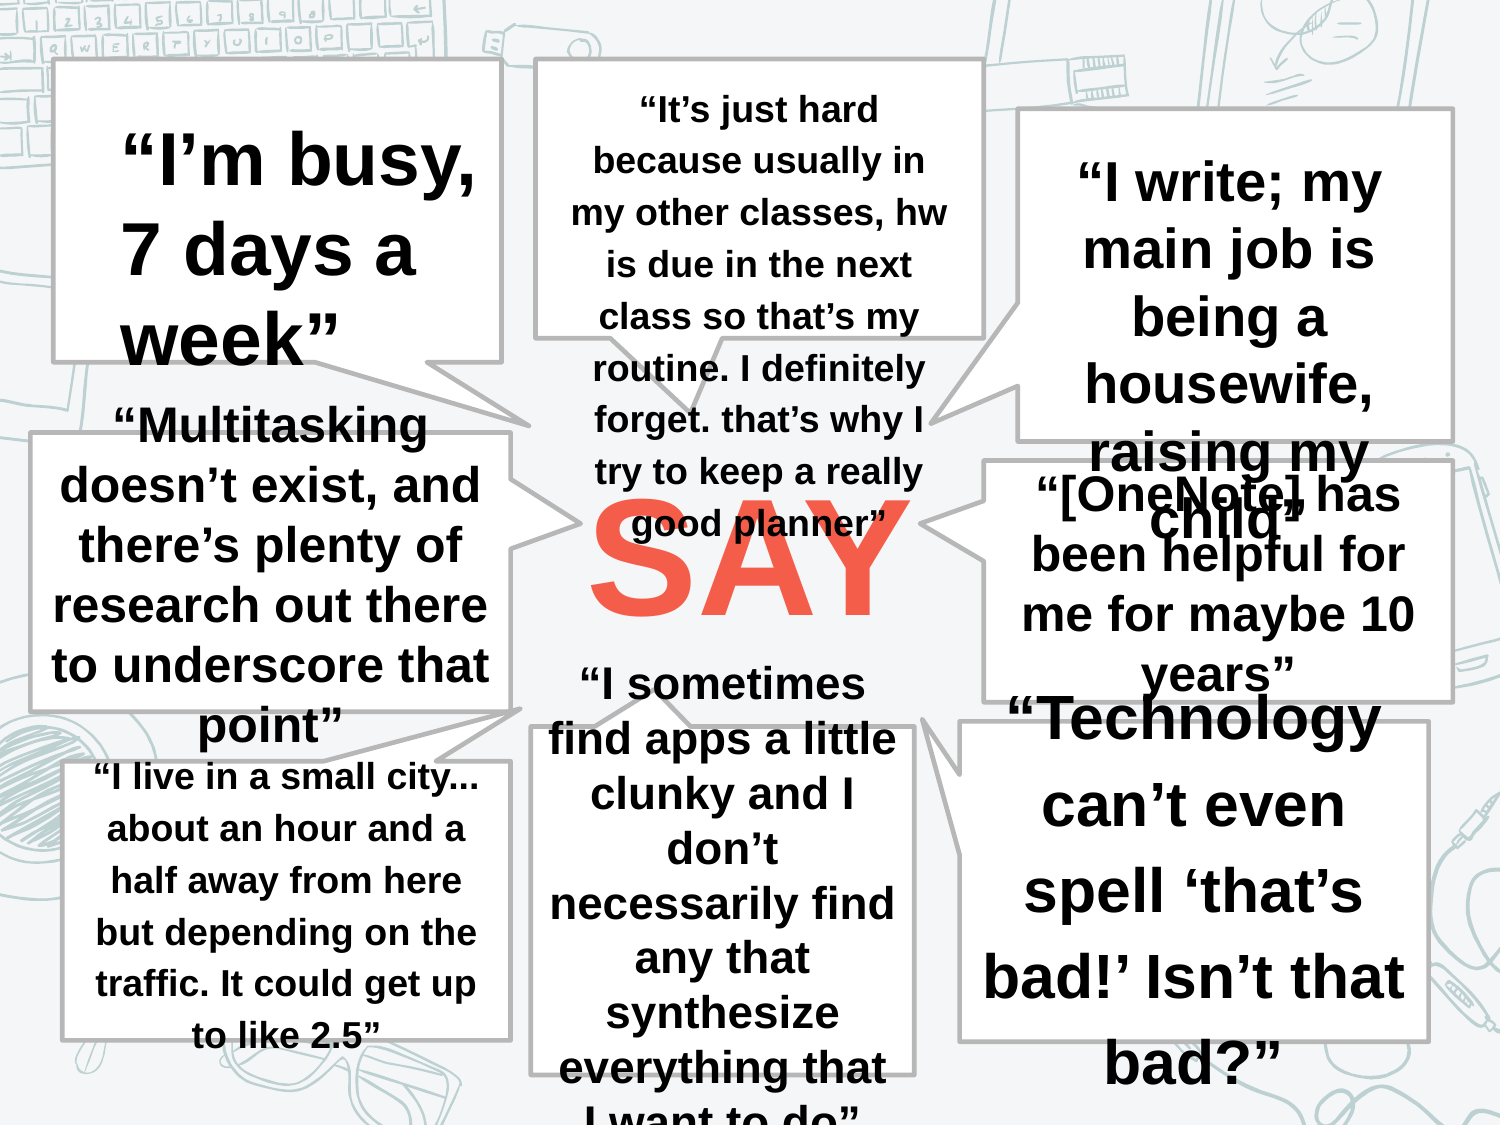

“It’s just hard because usually in my other classes, hw is due in the next class so that’s my routine. I definitely forget. that’s why I try to keep a really good planner”
“I’m busy,
7 days a week”

“I write; my main job is being a housewife, raising my child”

“Multitasking doesn’t exist, and there’s plenty of research out there to underscore that point”
“[OneNote] has been helpful for me for maybe 10 years”
# SAY
“Technology can’t even spell ‘that’s bad!’ Isn’t that bad?”
“I sometimes find apps a little clunky and I don’t necessarily find any that synthesize everything that I want to do”
“I live in a small city... about an hour and a half away from here but depending on the traffic. It could get up to like 2.5”